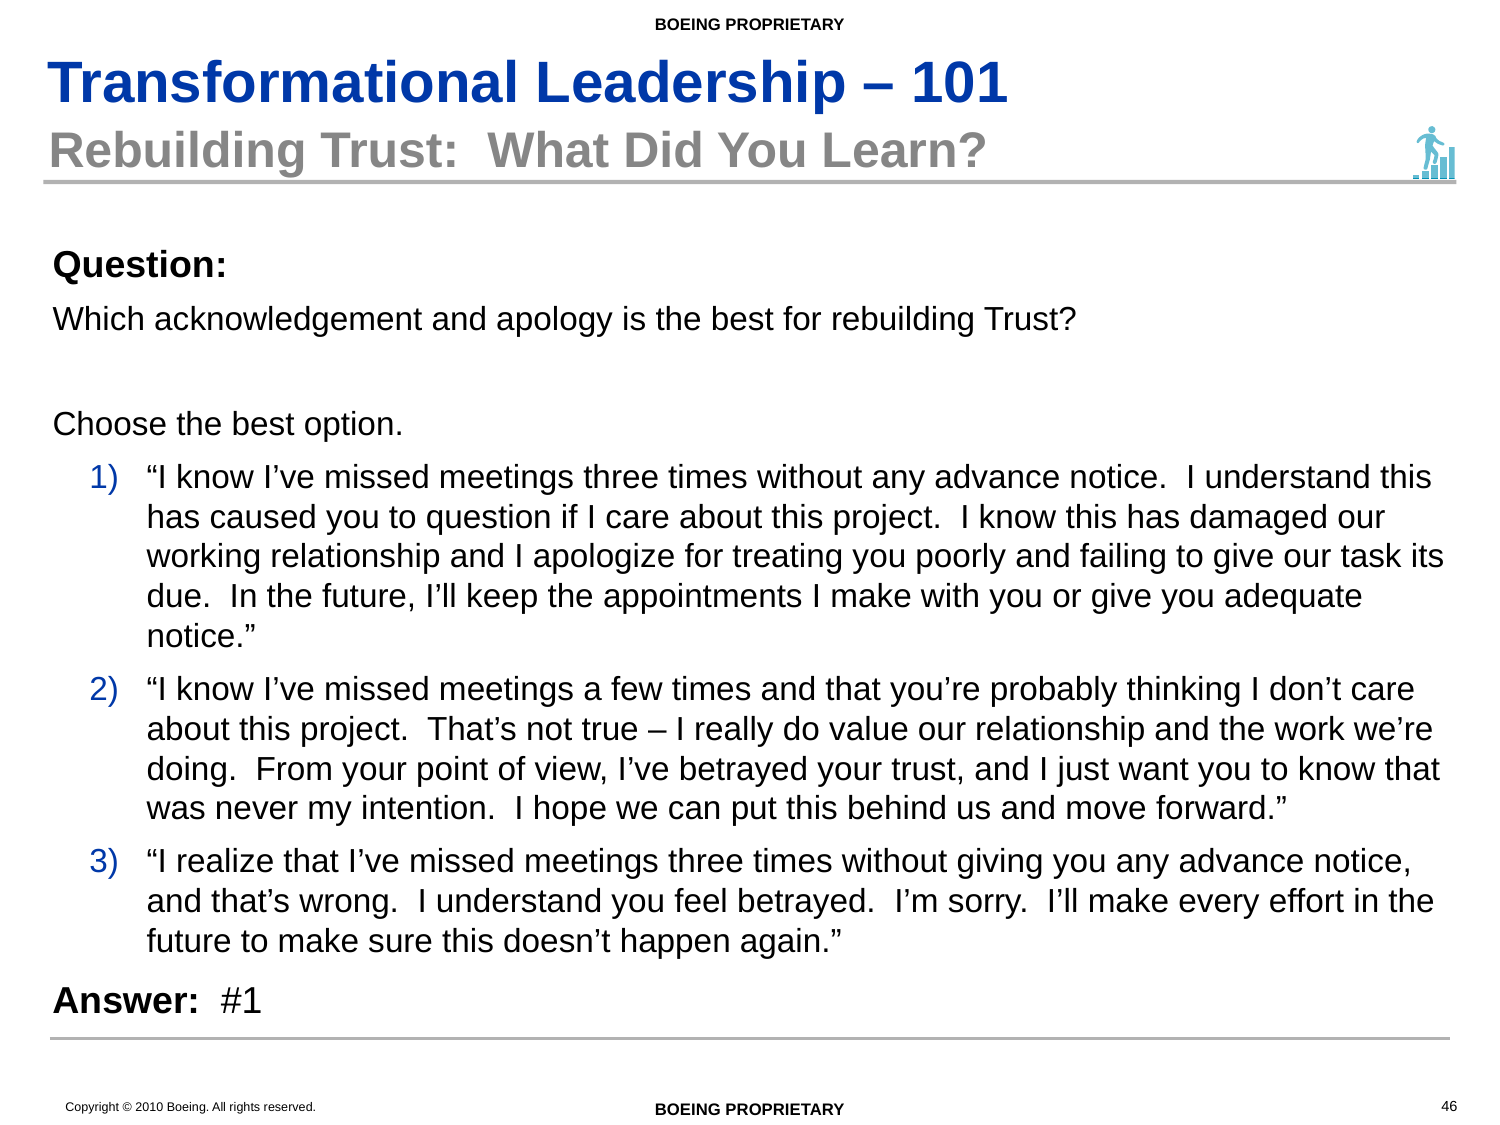

# Rebuilding Trust:  What Did You Learn?
Question:
Which acknowledgement and apology is the best for rebuilding Trust?

Choose the best option.
“I know I’ve missed meetings three times without any advance notice.  I understand this has caused you to question if I care about this project.  I know this has damaged our working relationship and I apologize for treating you poorly and failing to give our task its due.  In the future, I’ll keep the appointments I make with you or give you adequate notice.”
“I know I’ve missed meetings a few times and that you’re probably thinking I don’t care about this project.  That’s not true – I really do value our relationship and the work we’re doing.  From your point of view, I’ve betrayed your trust, and I just want you to know that was never my intention.  I hope we can put this behind us and move forward.”
“I realize that I’ve missed meetings three times without giving you any advance notice, and that’s wrong.  I understand you feel betrayed.  I’m sorry.  I’ll make every effort in the future to make sure this doesn’t happen again.”
Answer:  #1

46